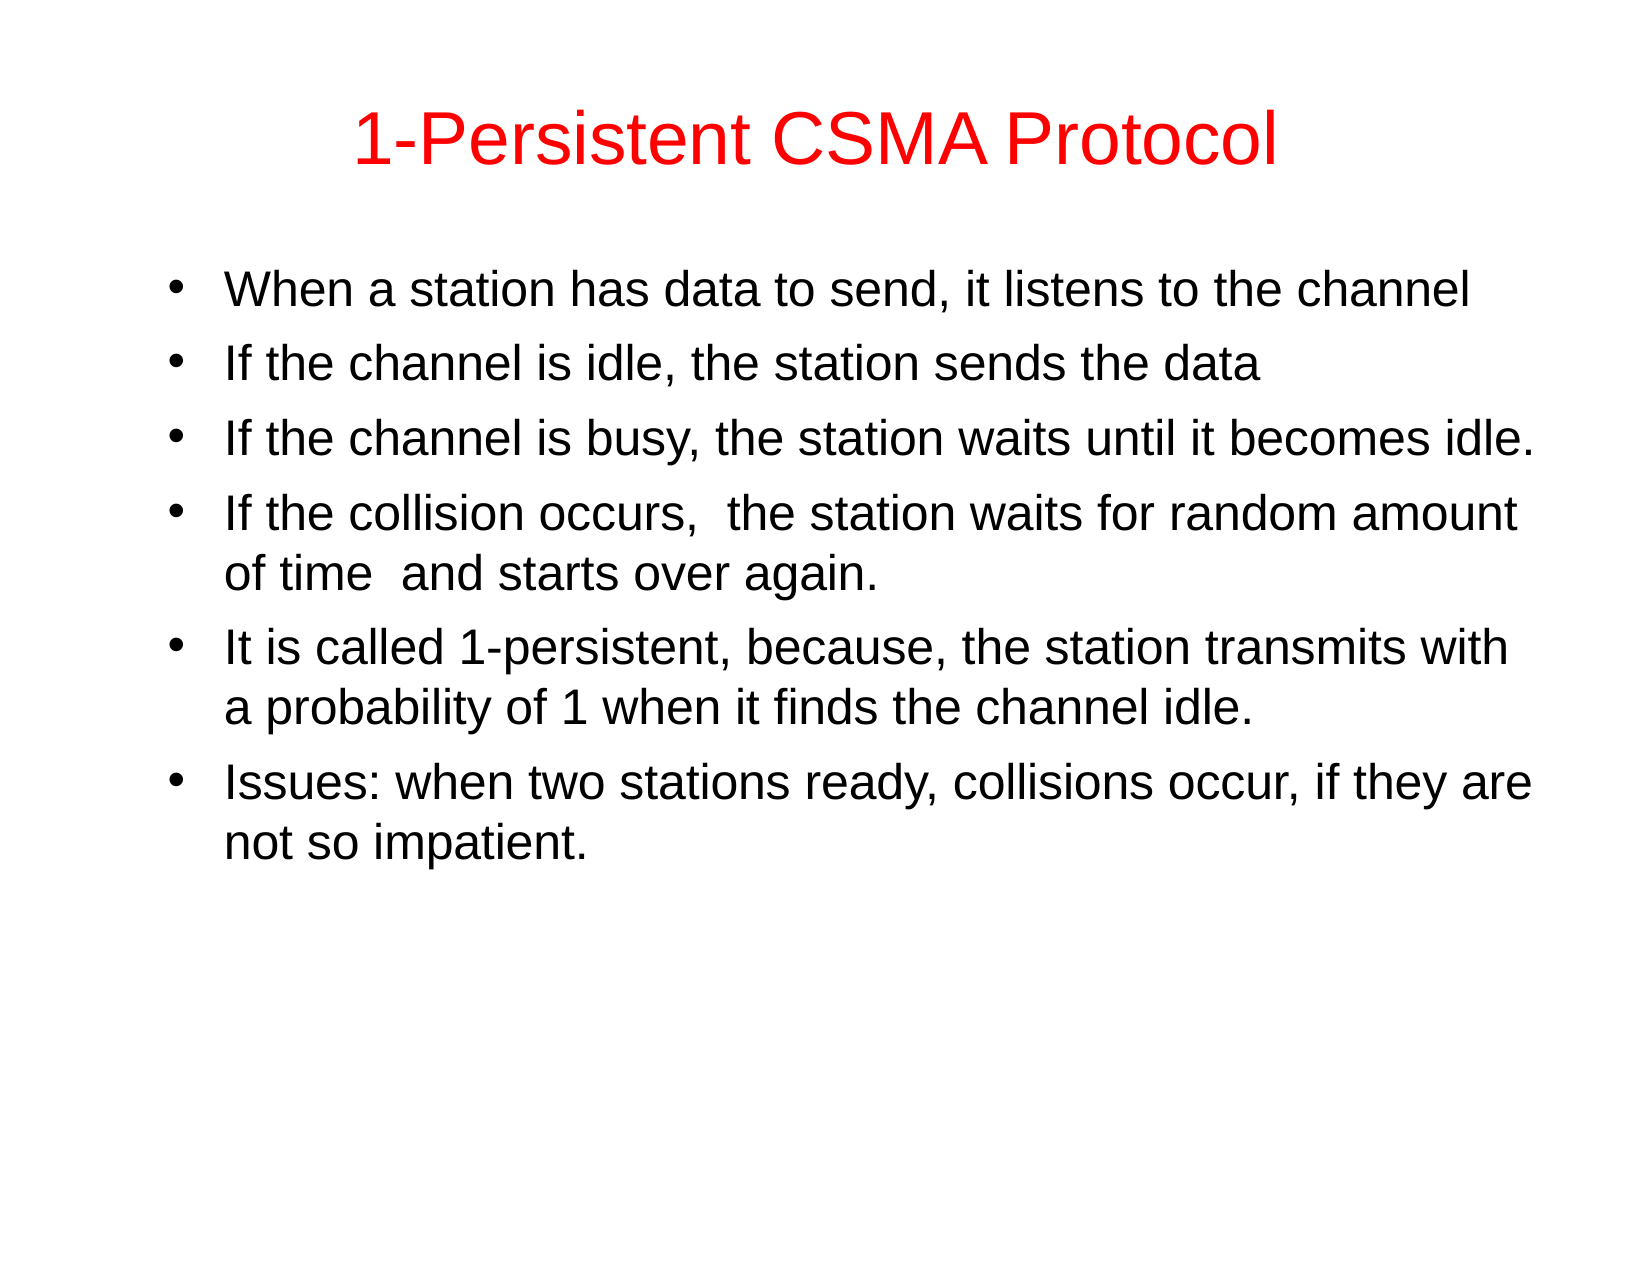

# 1-Persistent CSMA Protocol
When a station has data to send, it listens to the channel
If the channel is idle, the station sends the data
If the channel is busy, the station waits until it becomes idle.
If the collision occurs,  the station waits for random amount of time  and starts over again.
It is called 1-persistent, because, the station transmits with a probability of 1 when it finds the channel idle.
Issues: when two stations ready, collisions occur, if they are not so impatient.